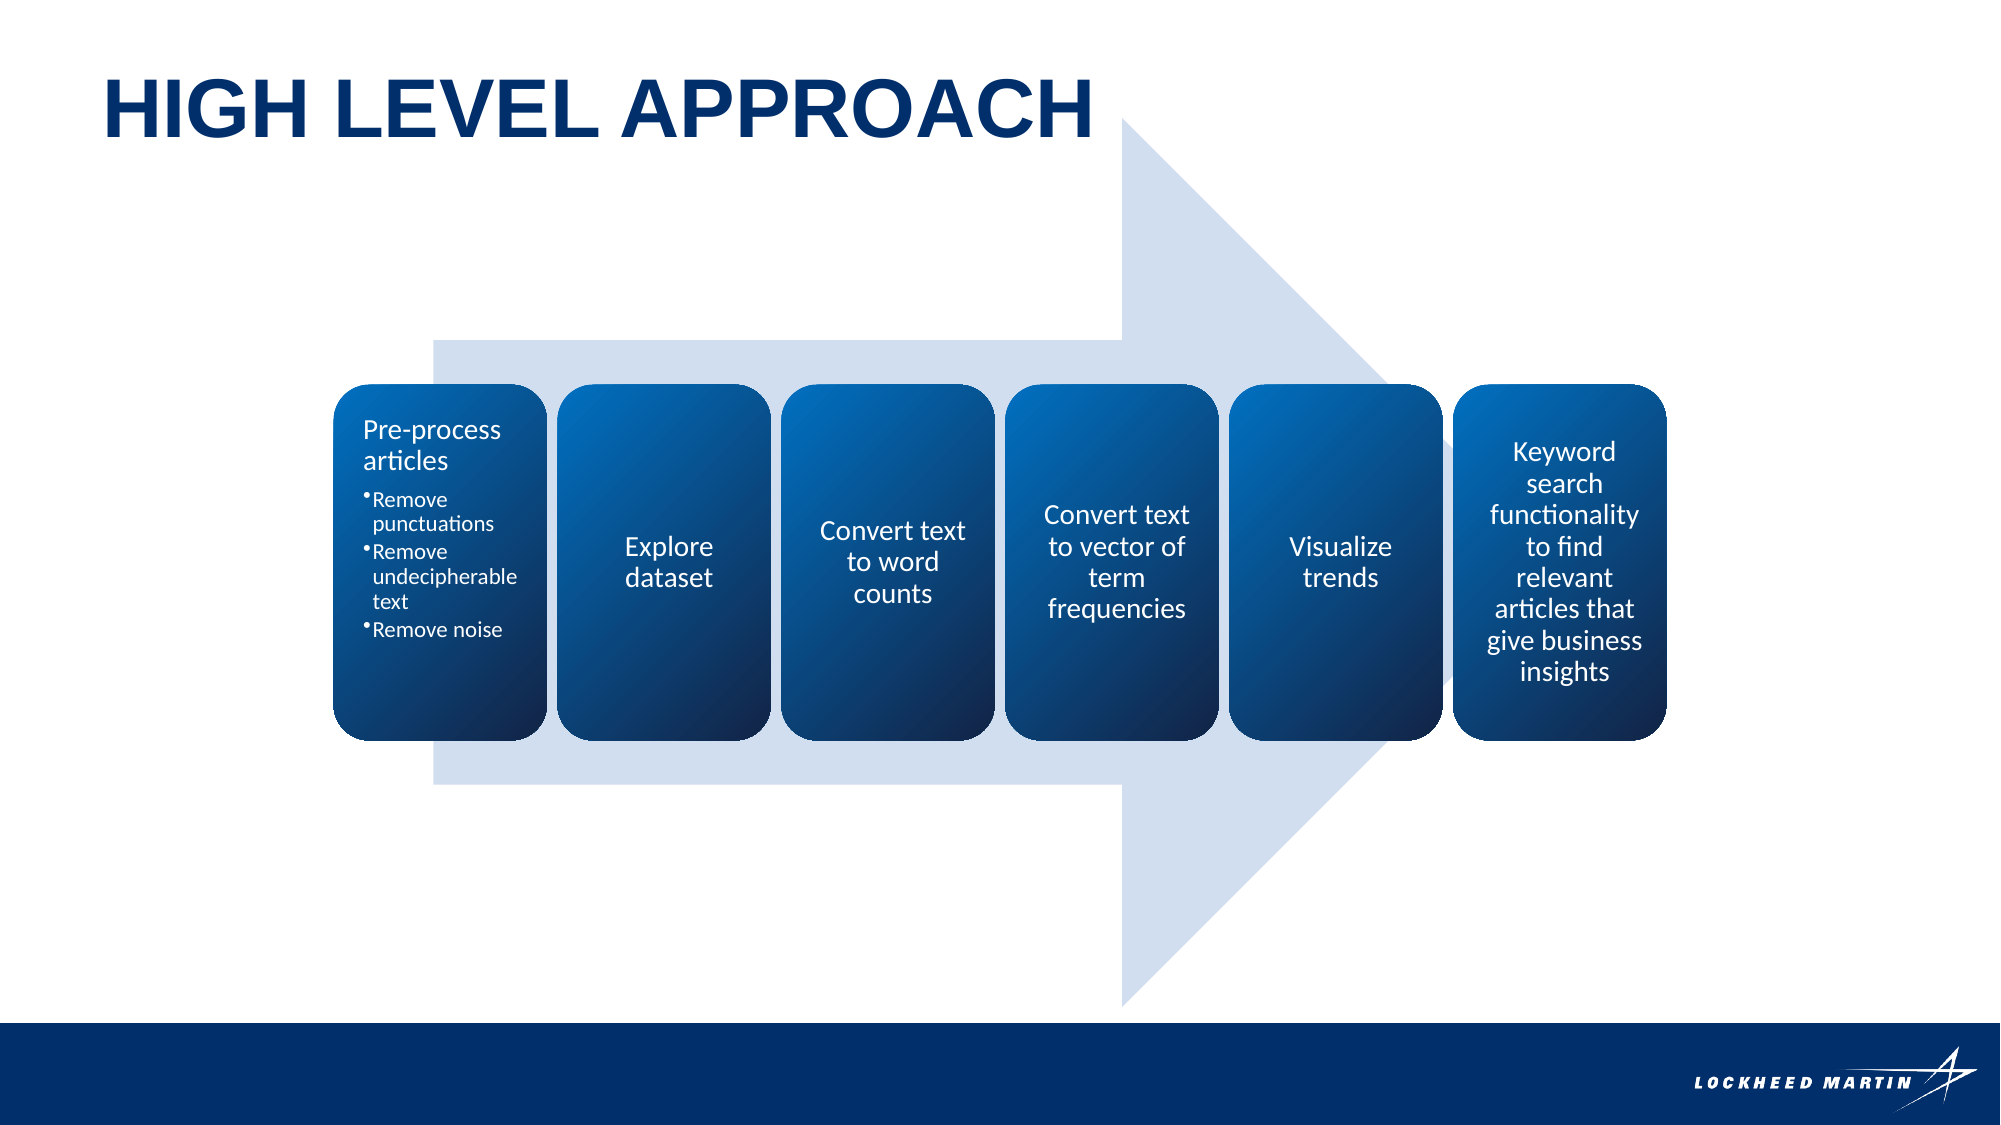

HIGH LEVEL APPROACH
Pre-process articles
Remove punctuations
Remove undecipherable  text
Remove noise
Explore dataset
Convert text to word counts
Convert text to vector of term frequencies
Visualize trends
Keyword search functionality to find relevant articles that give business insights